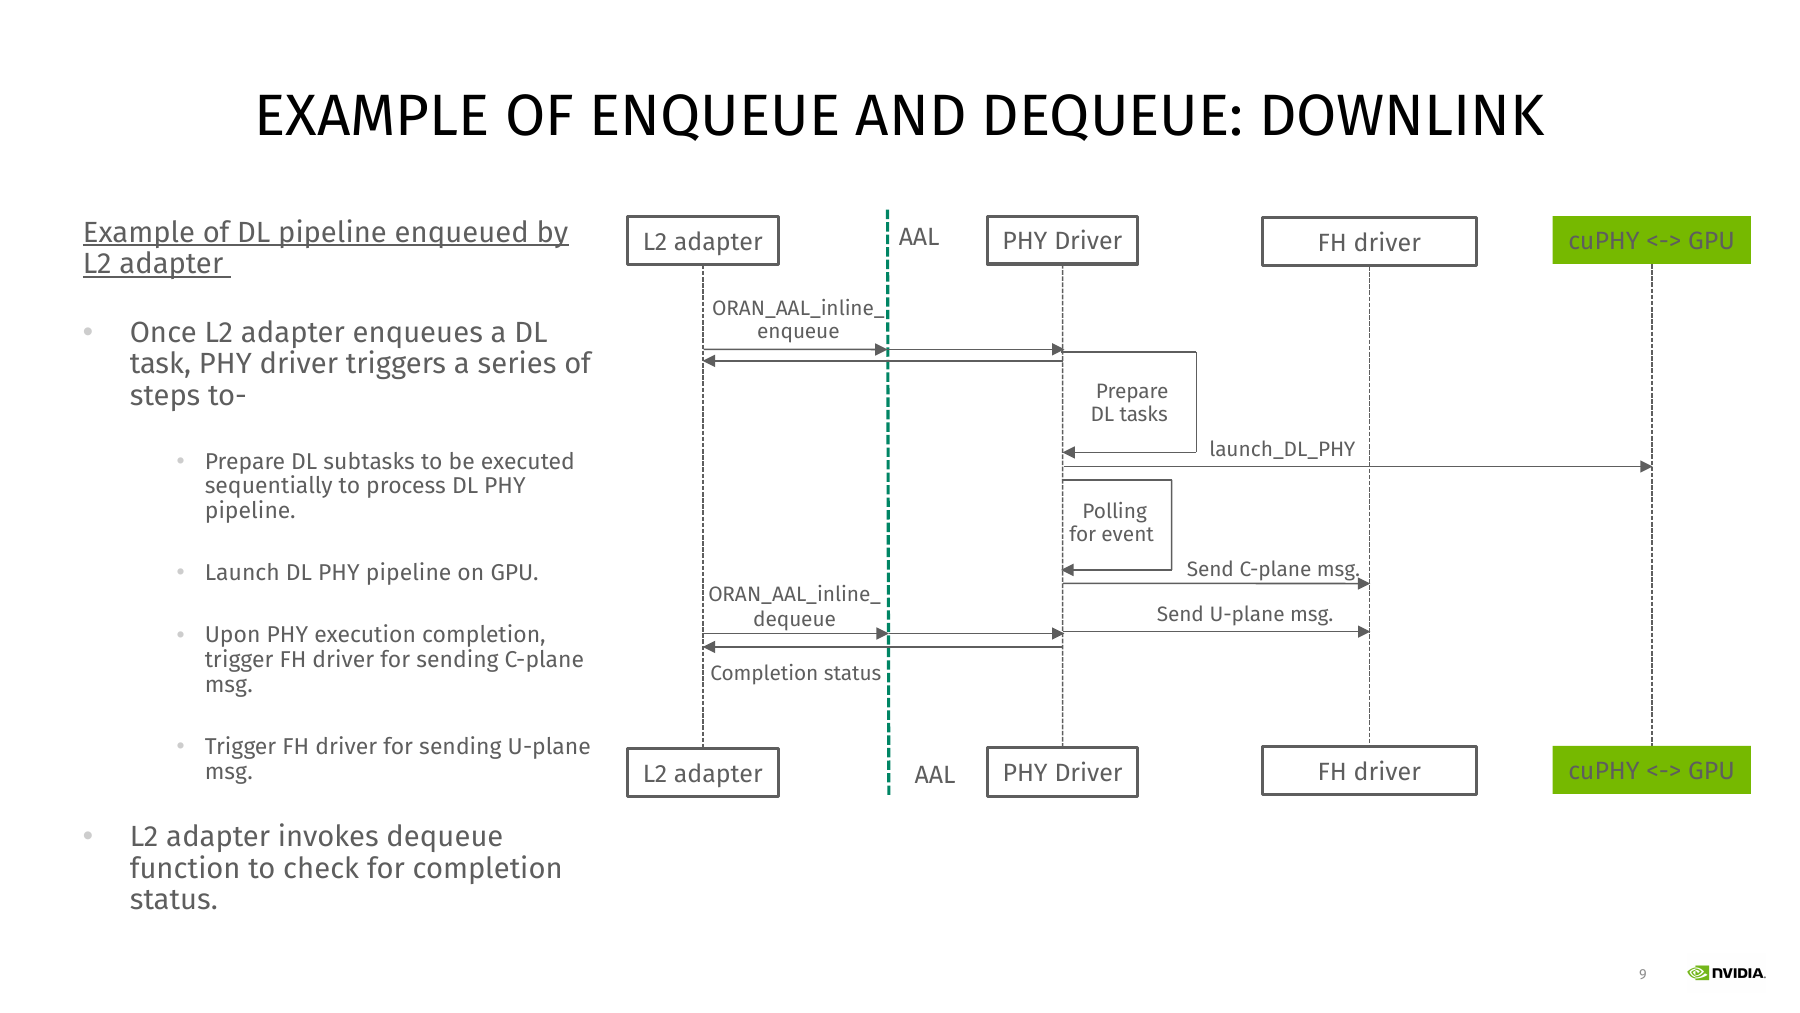

# Example of Enqueue and dequeue: downlink
Example of DL pipeline enqueued by L2 adapter
Once L2 adapter enqueues a DL task, PHY driver triggers a series of steps to-
Prepare DL subtasks to be executed sequentially to process DL PHY pipeline.
Launch DL PHY pipeline on GPU.
Upon PHY execution completion, trigger FH driver for sending C-plane msg.
Trigger FH driver for sending U-plane msg.
L2 adapter invokes dequeue function to check for completion status.

cuPHY <-> GPU
PHY Driver
L2 adapter
FH driver
ORAN_AAL_inline_enqueue
Prepare DL tasks
launch_DL_PHY
Send C-plane msg.
ORAN_AAL_inline_dequeue
cuPHY <-> GPU
FH driver
PHY Driver
L2 adapter
Polling for event
Send U-plane msg.
Completion status
AAL
AAL